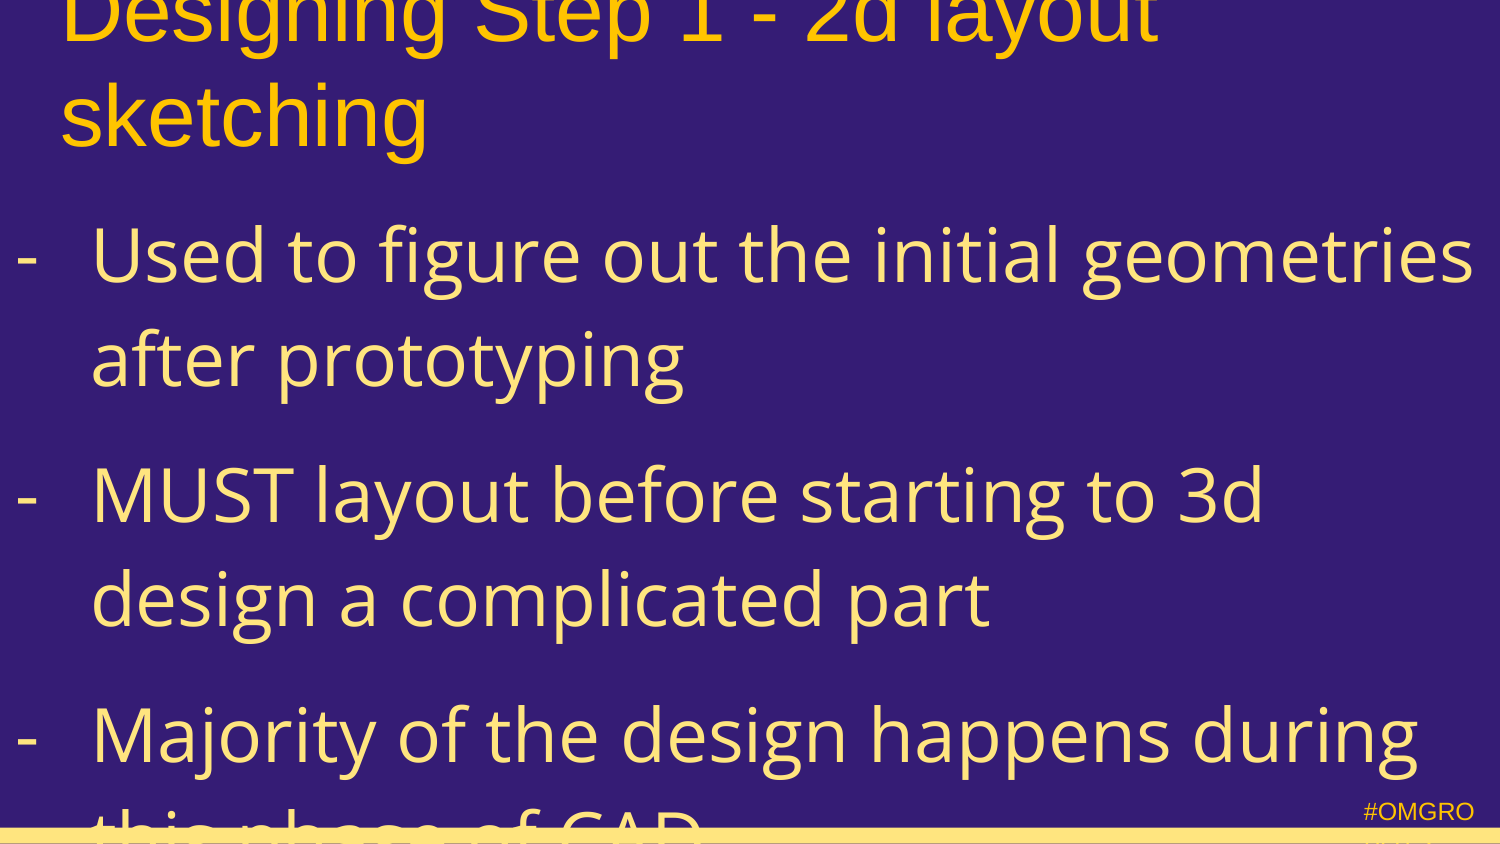

# Designing Step 1 - 2d layout sketching
Used to figure out the initial geometries after prototyping
MUST layout before starting to 3d design a complicated part
Majority of the design happens during this phase of CAD